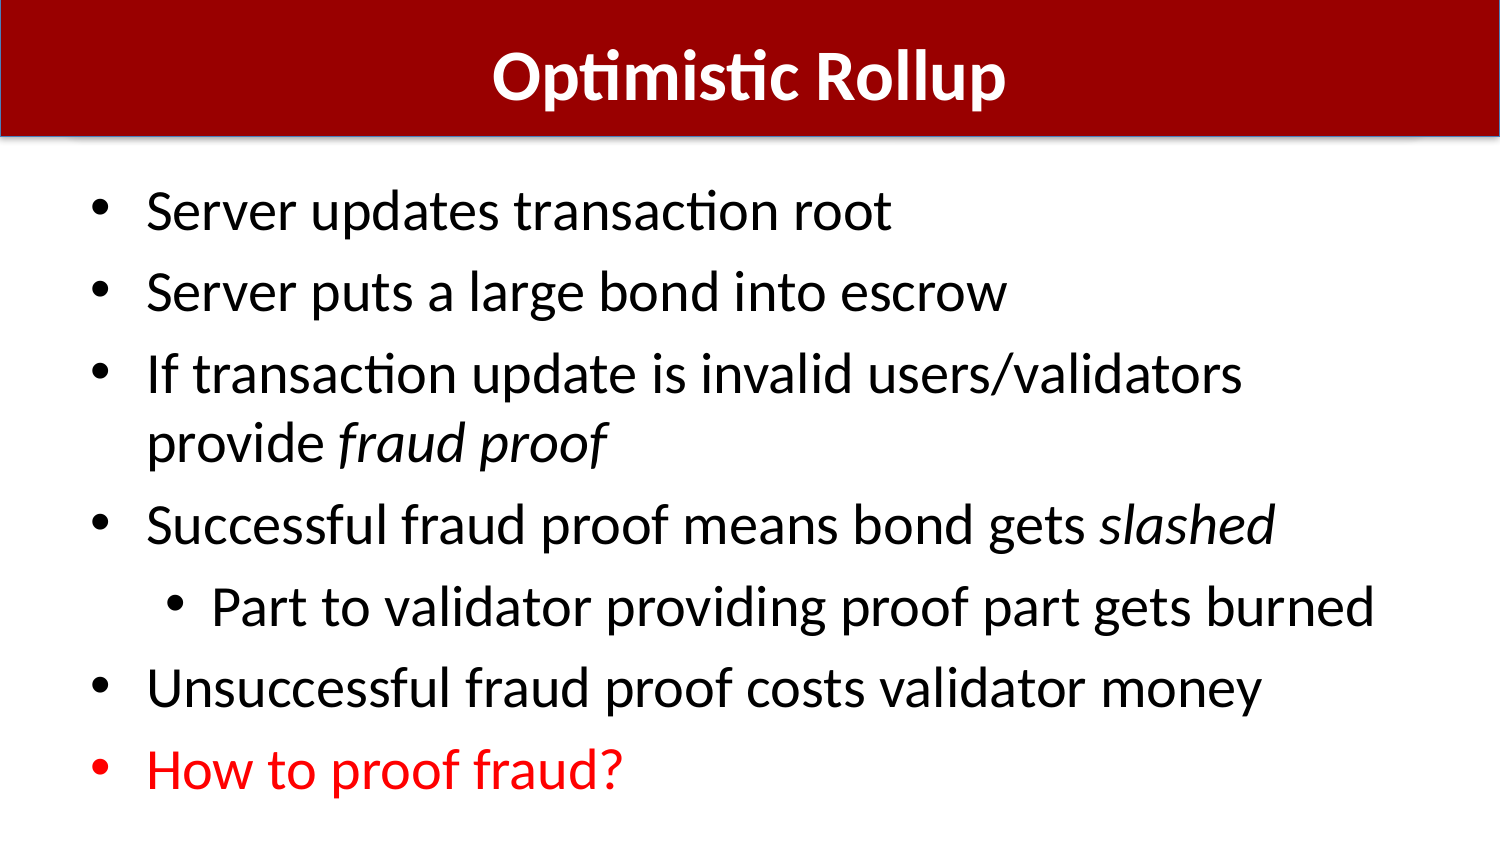

# Optimistic Rollup
Server updates transaction root
Server puts a large bond into escrow
If transaction update is invalid users/validators provide fraud proof
Successful fraud proof means bond gets slashed
Part to validator providing proof part gets burned
Unsuccessful fraud proof costs validator money
How to proof fraud?